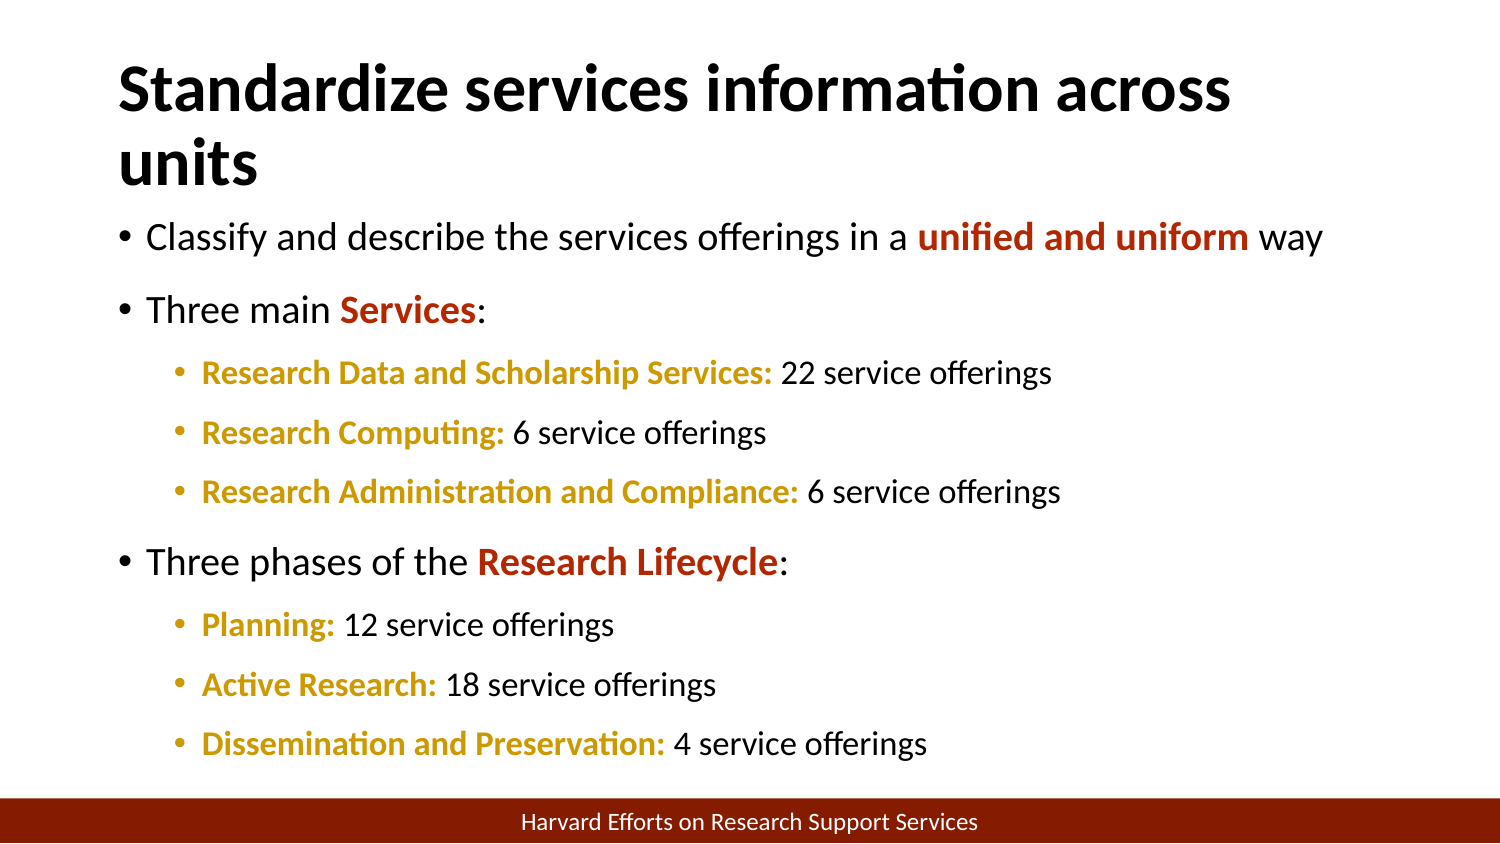

# Standardize services information across units
Classify and describe the services offerings in a unified and uniform way
Three main Services:
Research Data and Scholarship Services: 22 service offerings
Research Computing: 6 service offerings
Research Administration and Compliance: 6 service offerings
Three phases of the Research Lifecycle:
Planning: 12 service offerings
Active Research: 18 service offerings
Dissemination and Preservation: 4 service offerings

Harvard Efforts on Research Support Services